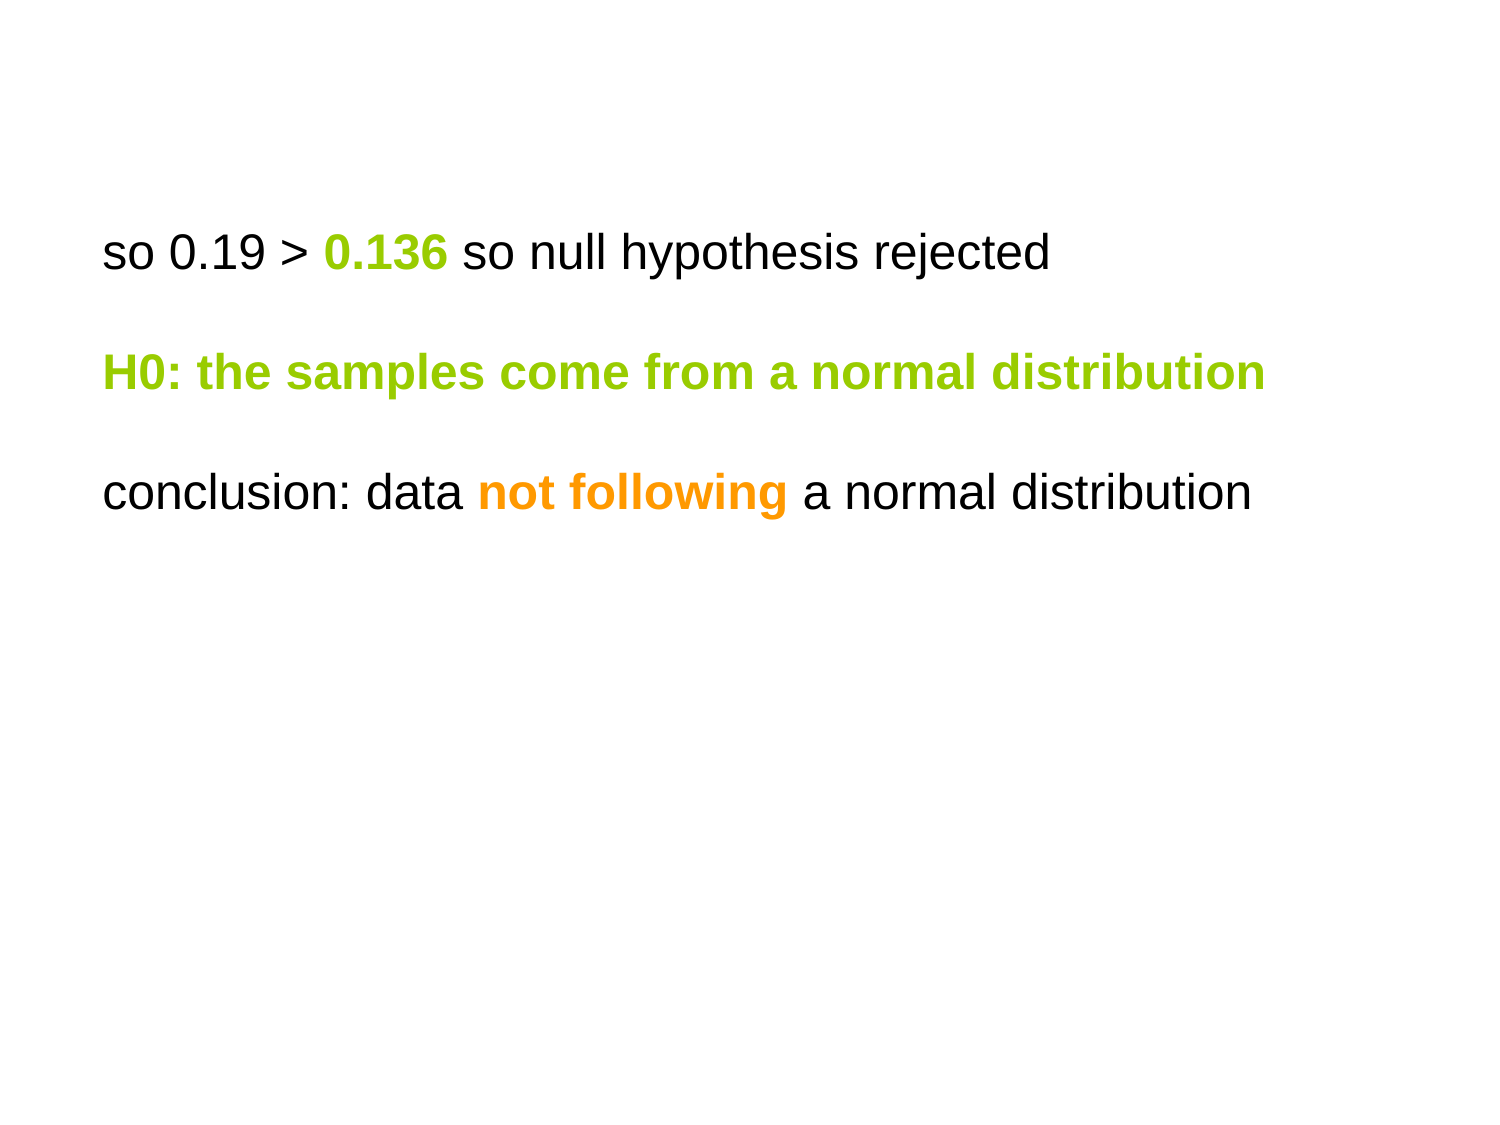

so 0.19 > 0.136 so null hypothesis rejected

H0: the samples come from a normal distribution

conclusion: data not following a normal distribution